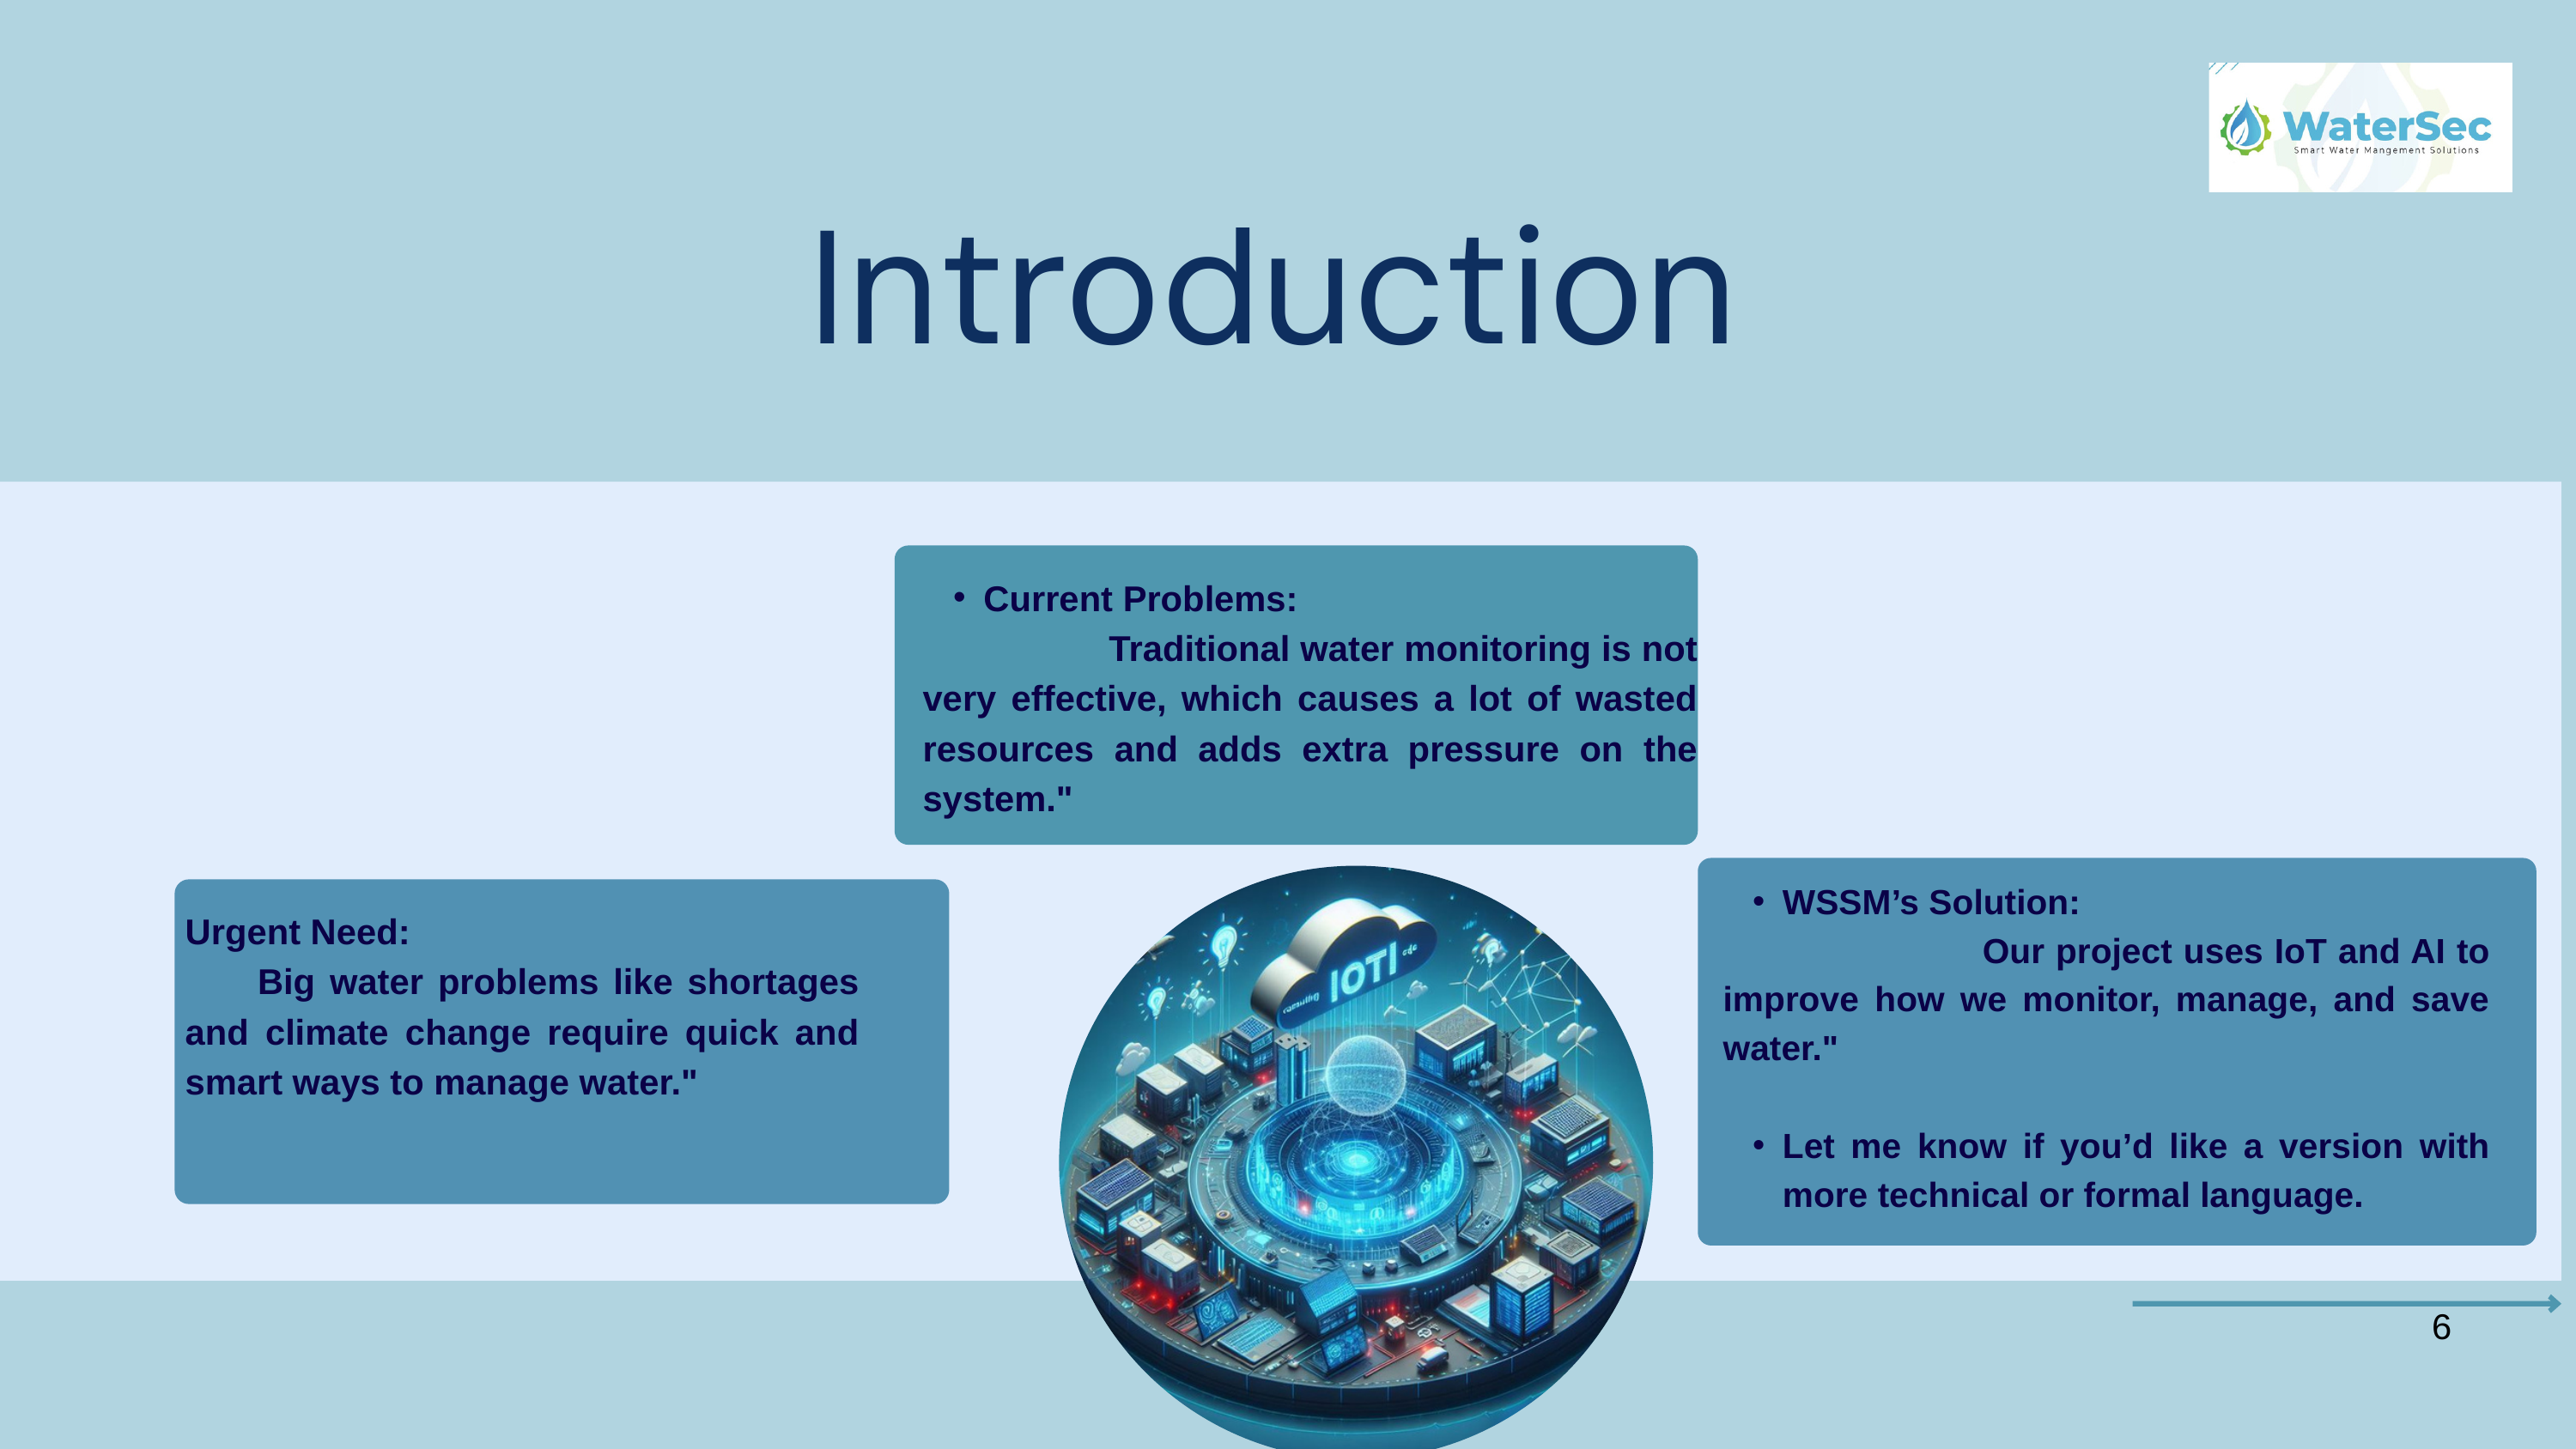

Introduction

Current Problems:
                  Traditional water monitoring is not very effective, which causes a lot of wasted resources and adds extra pressure on the system."

WSSM’s Solution:
                       Our project uses IoT and AI to improve how we monitor, manage, and save water."

Let me know if you’d like a version with more technical or formal language.

Urgent Need:
     Big water problems like shortages and climate change require quick and smart ways to manage water."
6